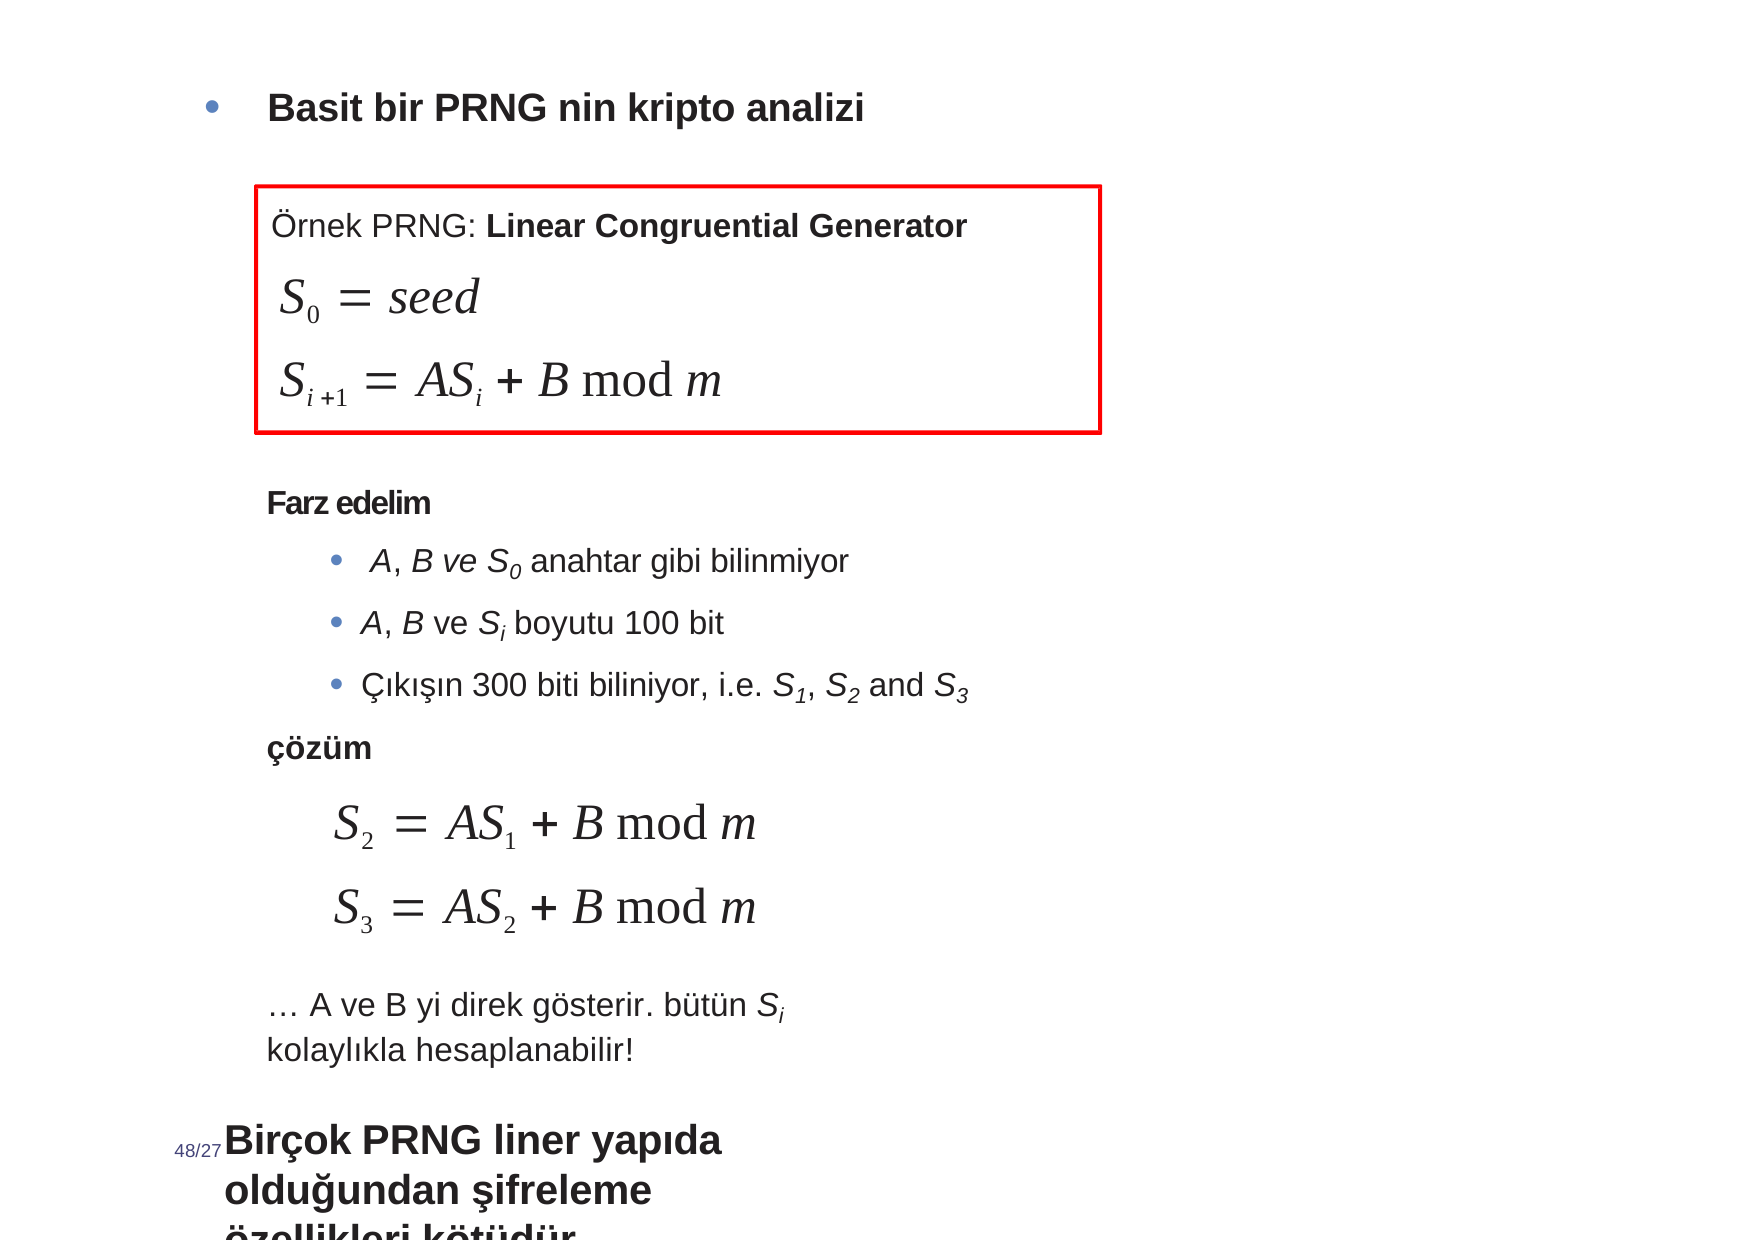

Basit bir PRNG nin kripto analizi

Örnek PRNG: Linear Congruential Generator

S0  = seed

Si +1  = ASi  + B mod m

Farz edelim

 A, B ve S0 anahtar gibi bilinmiyor

A, B ve Si boyutu 100 bit

Çıkışın 300 biti biliniyor, i.e. S1, S2 and S3

çözüm
S2  = AS1  + B mod m S3  = AS2  + B mod m

… A ve B yi direk gösterir. bütün Si kolaylıkla hesaplanabilir!

Birçok PRNG liner yapıda olduğundan şifreleme özellikleri kötüdür.
48/27